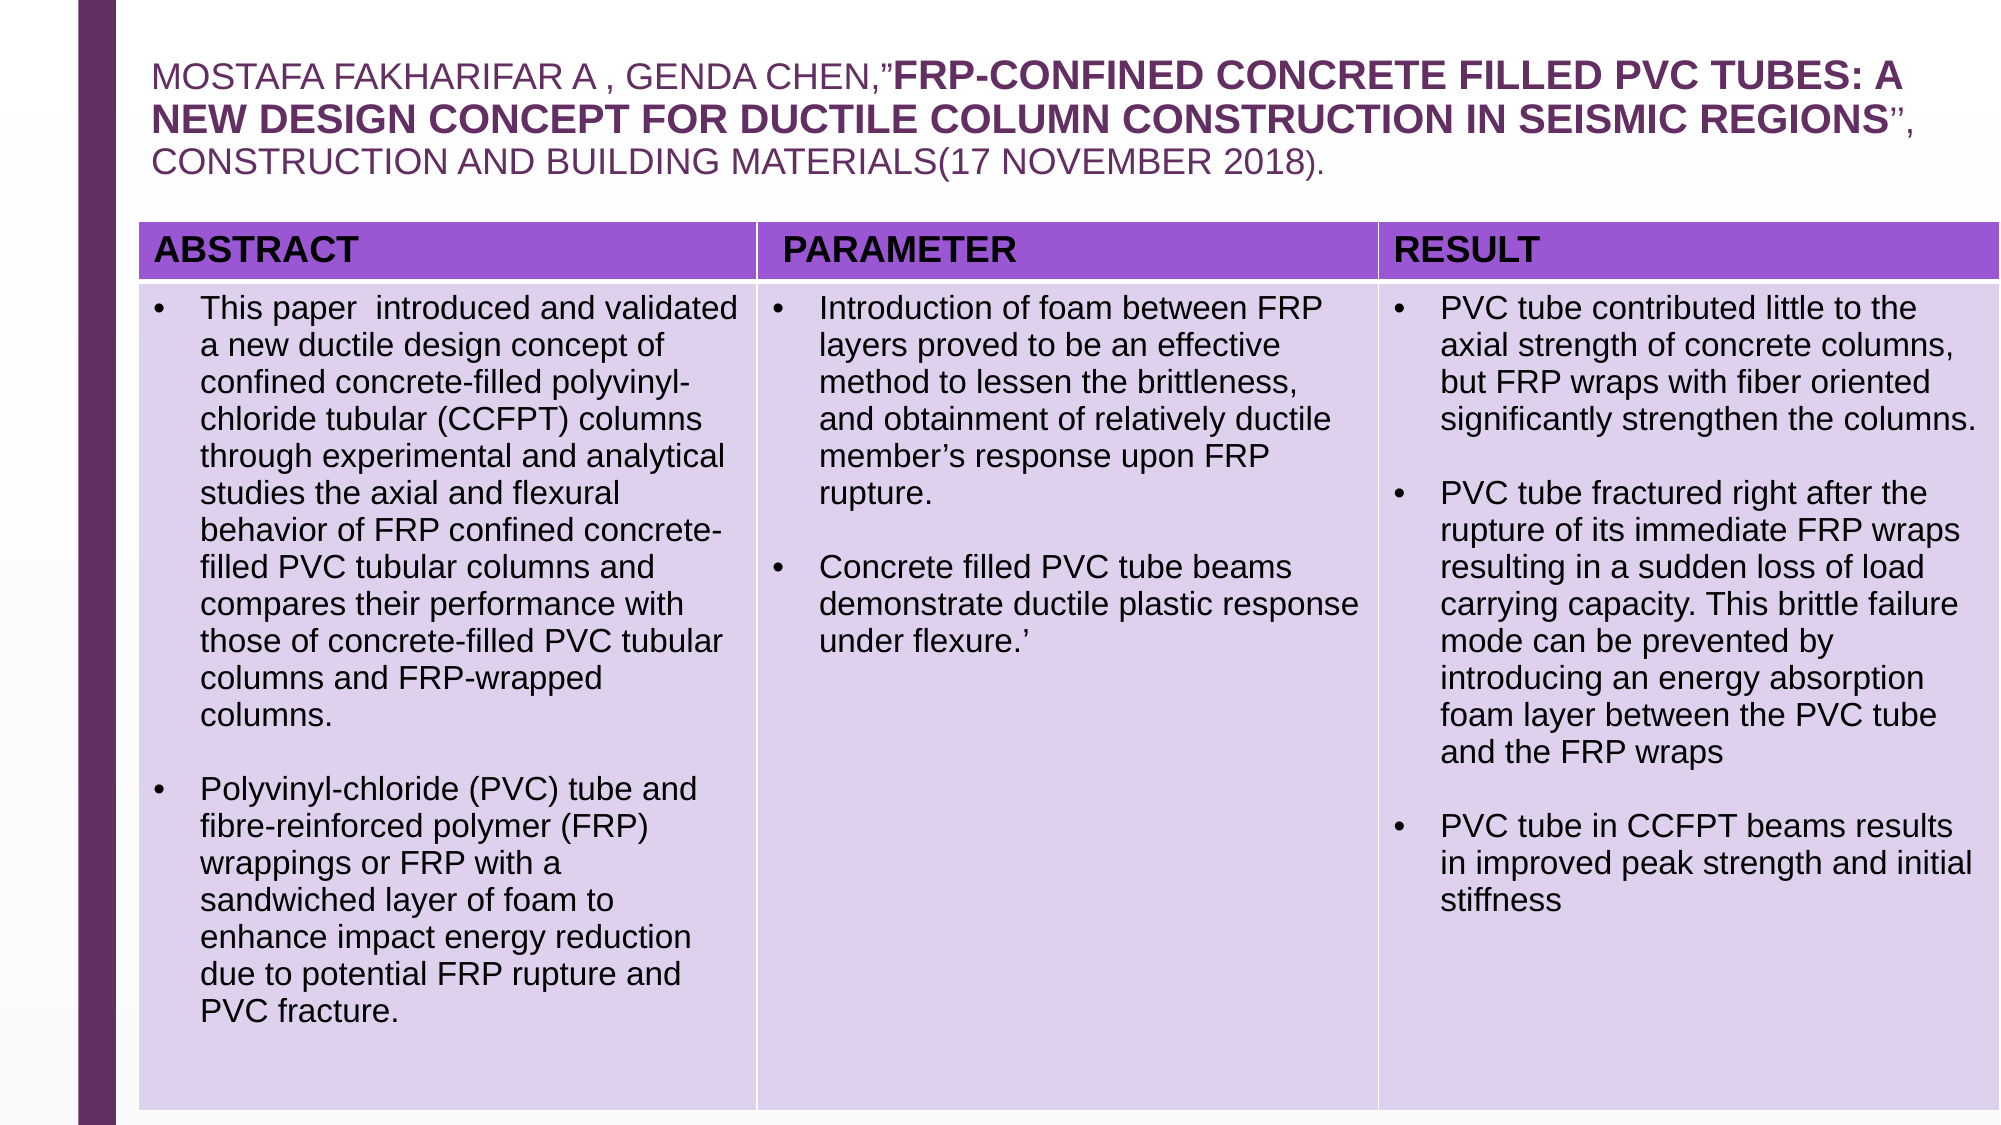

# MOSTAFA FAKHARIFAR A , GENDA CHEN,”FRP-CONFINED CONCRETE FILLED PVC TUBES: A NEW DESIGN CONCEPT FOR DUCTILE COLUMN CONSTRUCTION IN SEISMIC REGIONS’’, CONSTRUCTION AND BUILDING MATERIALS(17 NOVEMBER 2018).
| ABSTRACT | PARAMETER | RESULT |
| --- | --- | --- |
| This paper introduced and validated a new ductile design concept of confined concrete-filled polyvinyl-chloride tubular (CCFPT) columns through experimental and analytical studies the axial and flexural behavior of FRP confined concrete-filled PVC tubular columns and compares their performance with those of concrete-filled PVC tubular columns and FRP-wrapped columns. Polyvinyl-chloride (PVC) tube and fibre-reinforced polymer (FRP) wrappings or FRP with a sandwiched layer of foam to enhance impact energy reduction due to potential FRP rupture and PVC fracture. | Introduction of foam between FRP layers proved to be an effective method to lessen the brittleness, and obtainment of relatively ductile member’s response upon FRP rupture. Concrete filled PVC tube beams demonstrate ductile plastic response under flexure.’ | PVC tube contributed little to the axial strength of concrete columns, but FRP wraps with fiber oriented significantly strengthen the columns. PVC tube fractured right after the rupture of its immediate FRP wraps resulting in a sudden loss of load carrying capacity. This brittle failure mode can be prevented by introducing an energy absorption foam layer between the PVC tube and the FRP wraps PVC tube in CCFPT beams results in improved peak strength and initial stiffness |